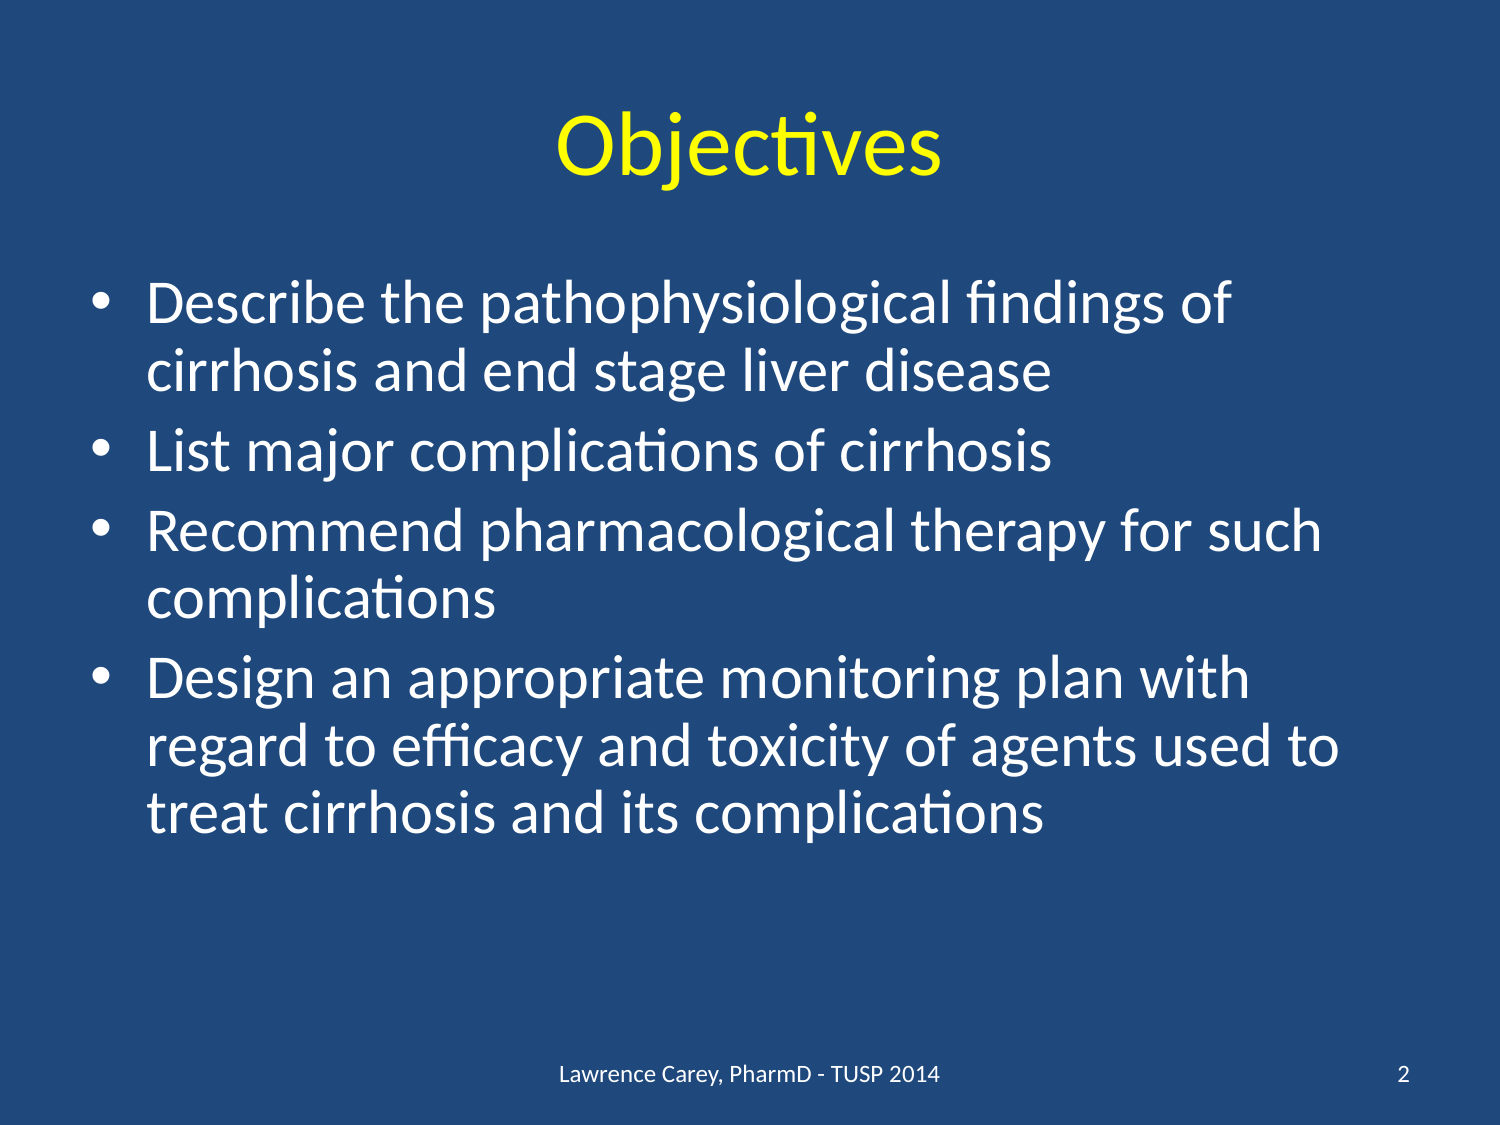

# Objectives
Describe the pathophysiological findings of cirrhosis and end stage liver disease
List major complications of cirrhosis
Recommend pharmacological therapy for such complications
Design an appropriate monitoring plan with regard to efficacy and toxicity of agents used to treat cirrhosis and its complications
Lawrence Carey, PharmD - TUSP 2014
2